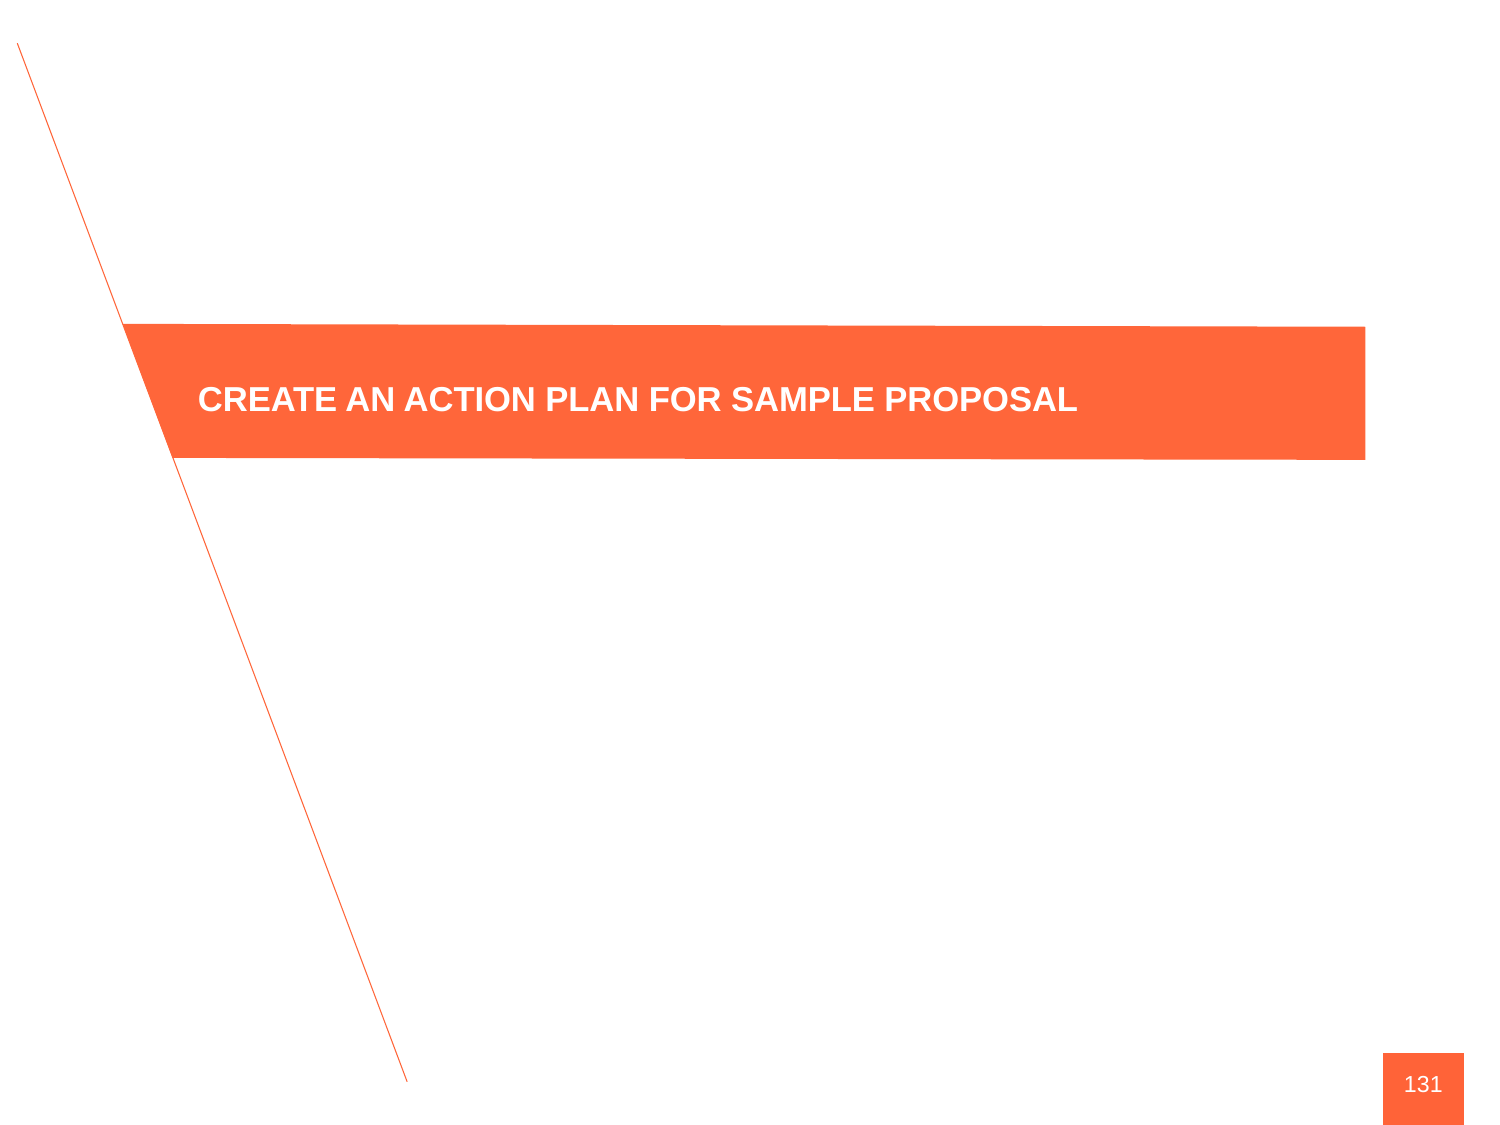

CREATE AN ACTION PLAN FOR SAMPLE PROPOSAL